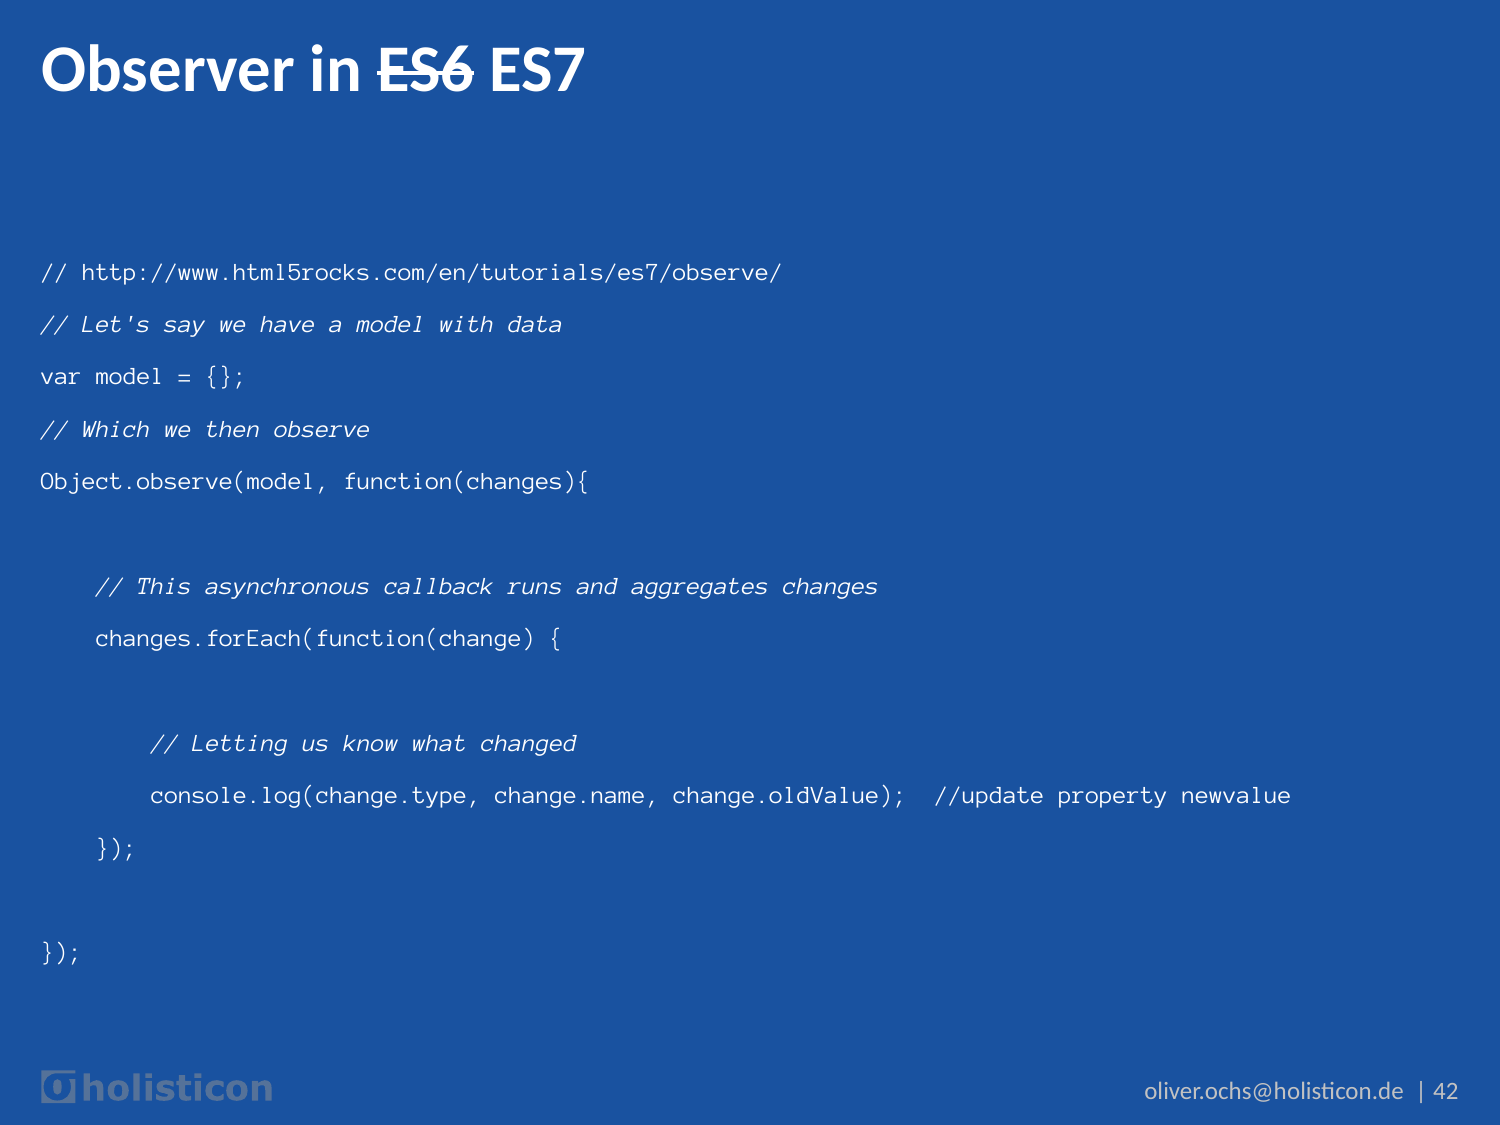

# Observer in ES6 ES7
// http://www.html5rocks.com/en/tutorials/es7/observe/
// Let's say we have a model with data
var model = {};
// Which we then observe
Object.observe(model, function(changes){

    // This asynchronous callback runs and aggregates changes
    changes.forEach(function(change) {

        // Letting us know what changed
        console.log(change.type, change.name, change.oldValue);  //update property newvalue
    });

});